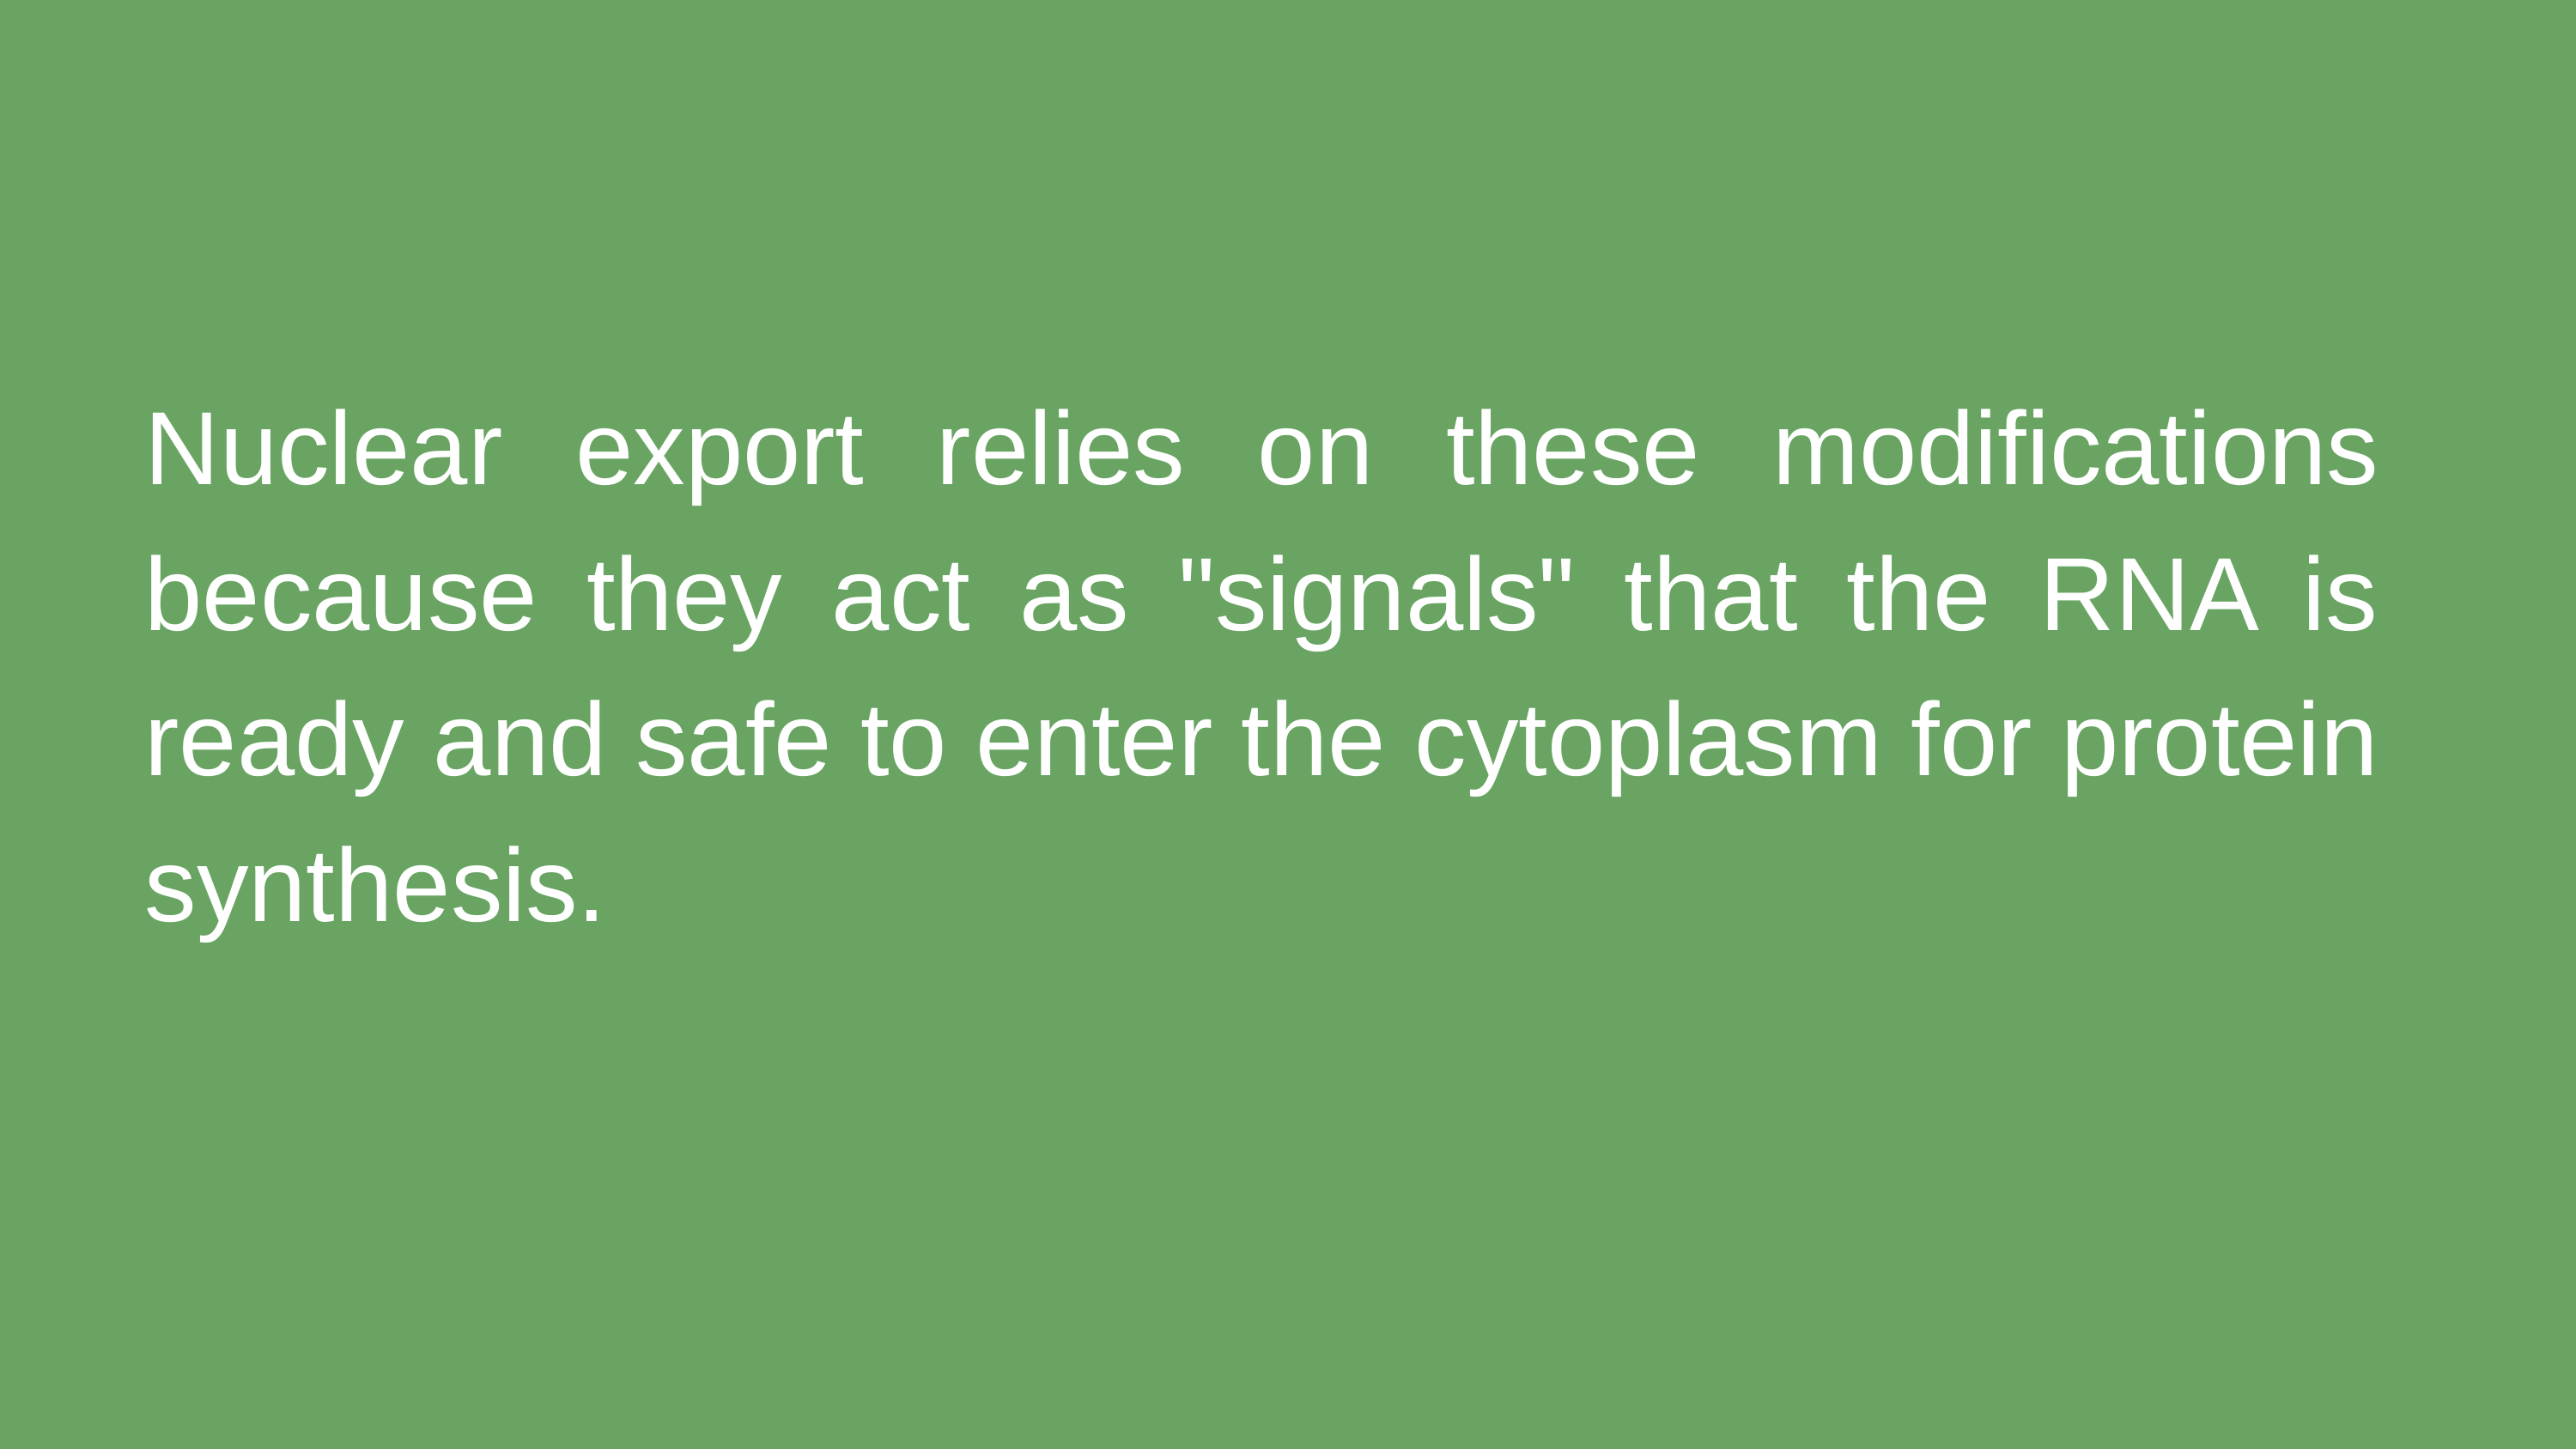

Nuclear export relies on these modifications because they act as "signals" that the RNA is ready and safe to enter the cytoplasm for protein synthesis.